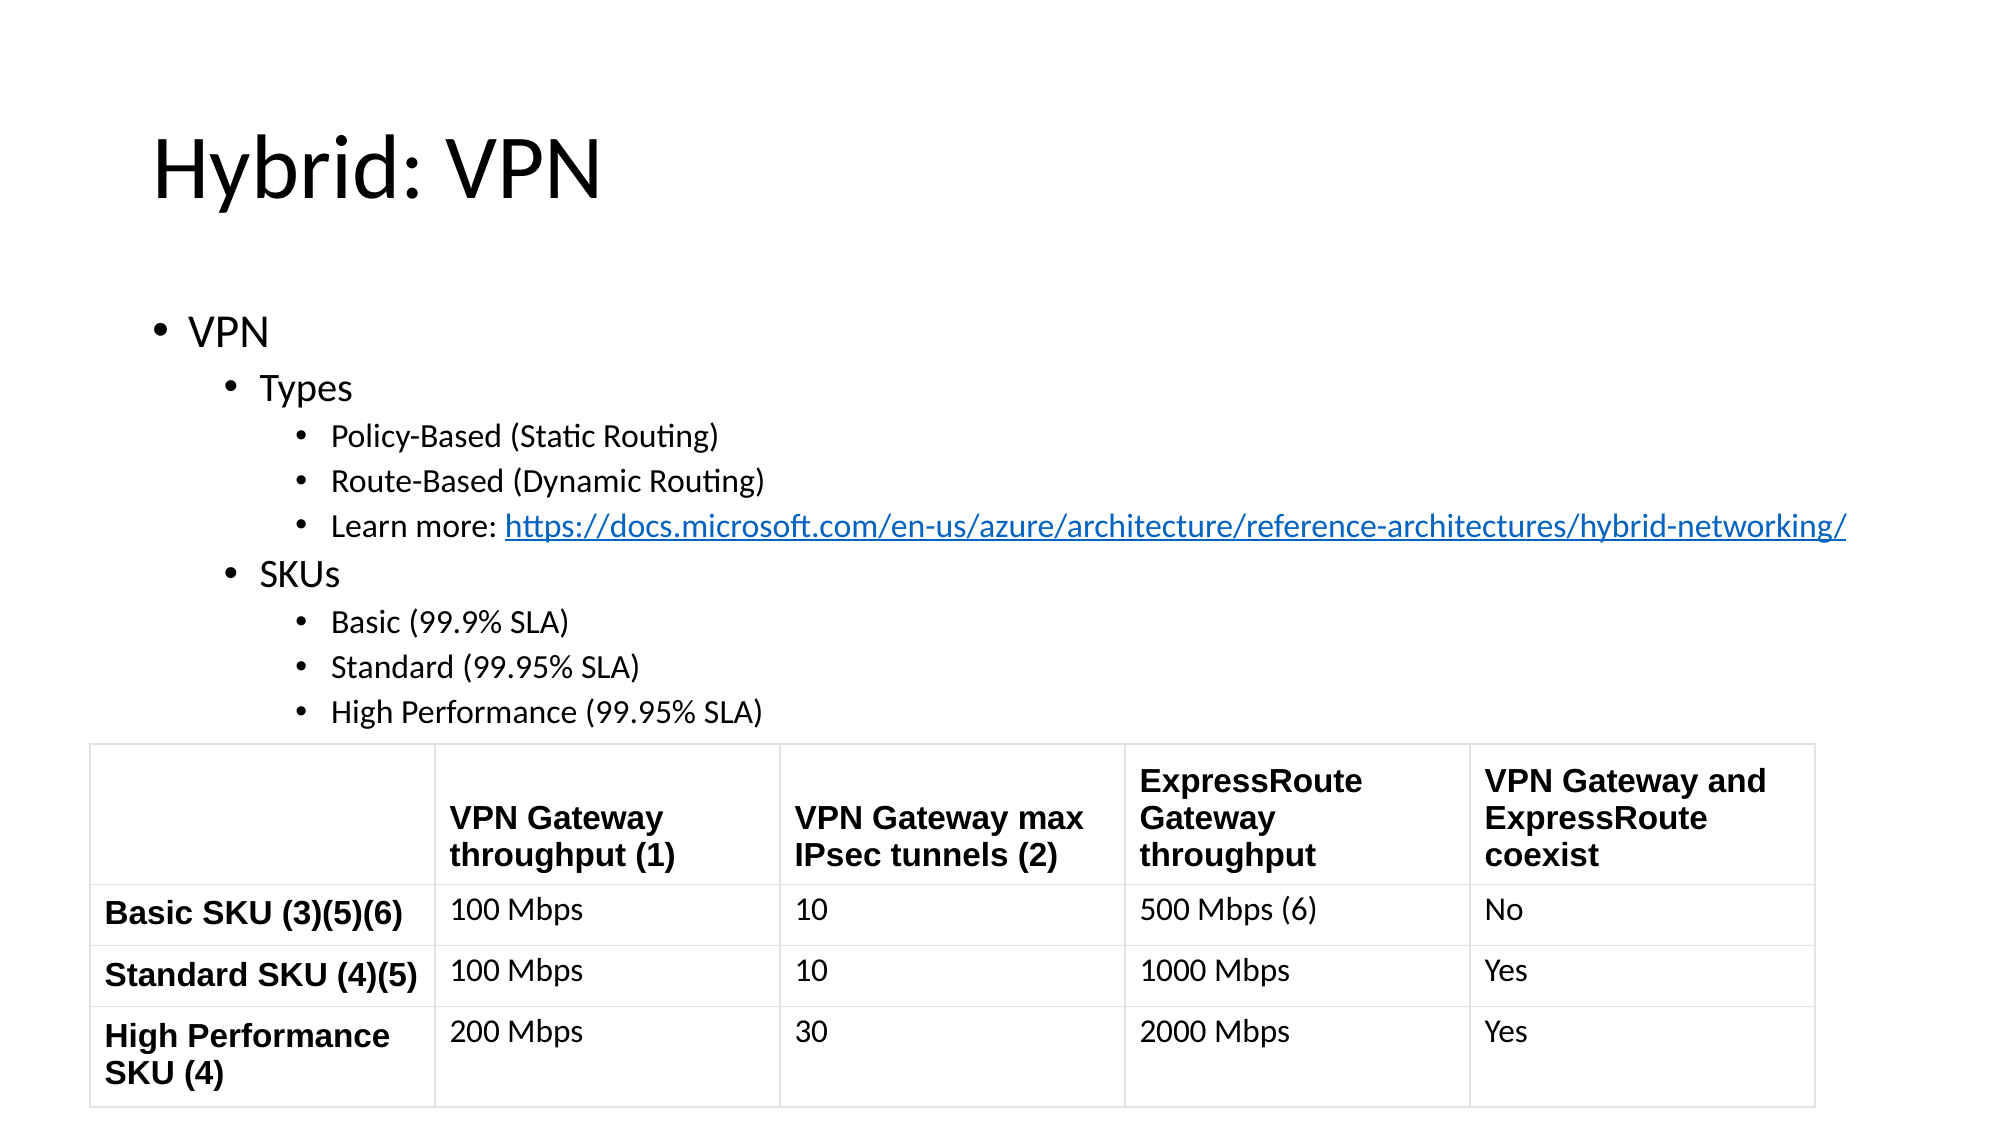

# Hybrid: VPN
VPN
Types
Policy-Based (Static Routing)
Route-Based (Dynamic Routing)
Learn more: https://docs.microsoft.com/en-us/azure/architecture/reference-architectures/hybrid-networking/
SKUs
Basic (99.9% SLA)
Standard (99.95% SLA)
High Performance (99.95% SLA)

|  | VPN Gateway throughput (1) | VPN Gateway max IPsec tunnels (2) | ExpressRoute Gateway throughput | VPN Gateway and ExpressRoute coexist |
| --- | --- | --- | --- | --- |
| Basic SKU (3)(5)(6) | 100 Mbps | 10 | 500 Mbps (6) | No |
| Standard SKU (4)(5) | 100 Mbps | 10 | 1000 Mbps | Yes |
| High Performance SKU (4) | 200 Mbps | 30 | 2000 Mbps | Yes |